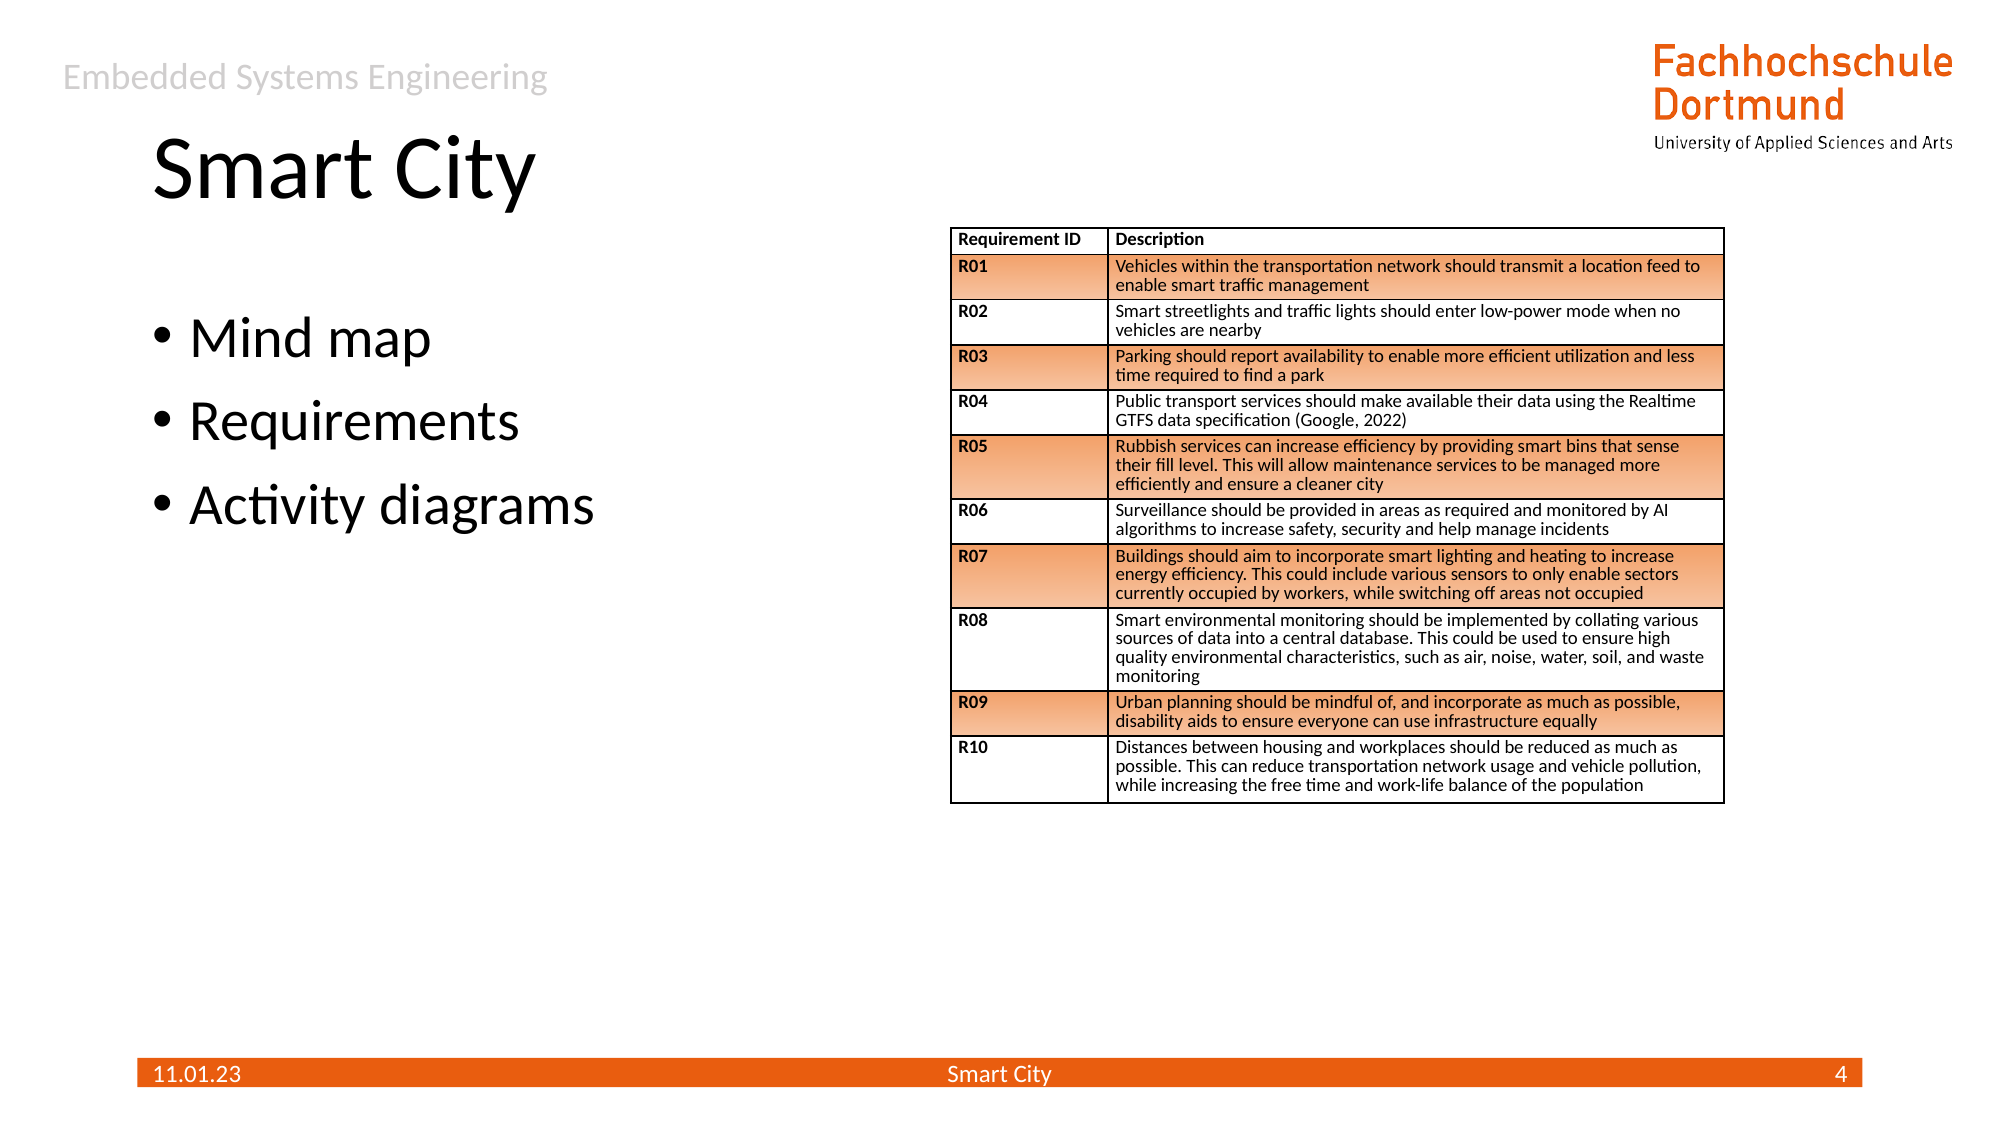

# Smart City
| Requirement ID | Description |
| --- | --- |
| R01 | Vehicles within the transportation network should transmit a location feed to enable smart traffic management |
| R02 | Smart streetlights and traffic lights should enter low-power mode when no vehicles are nearby |
| R03 | Parking should report availability to enable more efficient utilization and less time required to find a park |
| R04 | Public transport services should make available their data using the Realtime GTFS data specification ​(Google, 2022)​ |
| R05 | Rubbish services can increase efficiency by providing smart bins that sense their fill level. This will allow maintenance services to be managed more efficiently and ensure a cleaner city |
| R06 | Surveillance should be provided in areas as required and monitored by AI algorithms to increase safety, security and help manage incidents |
| R07 | Buildings should aim to incorporate smart lighting and heating to increase energy efficiency. This could include various sensors to only enable sectors currently occupied by workers, while switching off areas not occupied |
| R08 | Smart environmental monitoring should be implemented by collating various sources of data into a central database. This could be used to ensure high quality environmental characteristics, such as air, noise, water, soil, and waste monitoring |
| R09 | Urban planning should be mindful of, and incorporate as much as possible, disability aids to ensure everyone can use infrastructure equally |
| R10 | Distances between housing and workplaces should be reduced as much as possible. This can reduce transportation network usage and vehicle pollution, while increasing the free time and work-life balance of the population |
Mind map
Requirements
Activity diagrams
11.01.23
Smart City
4